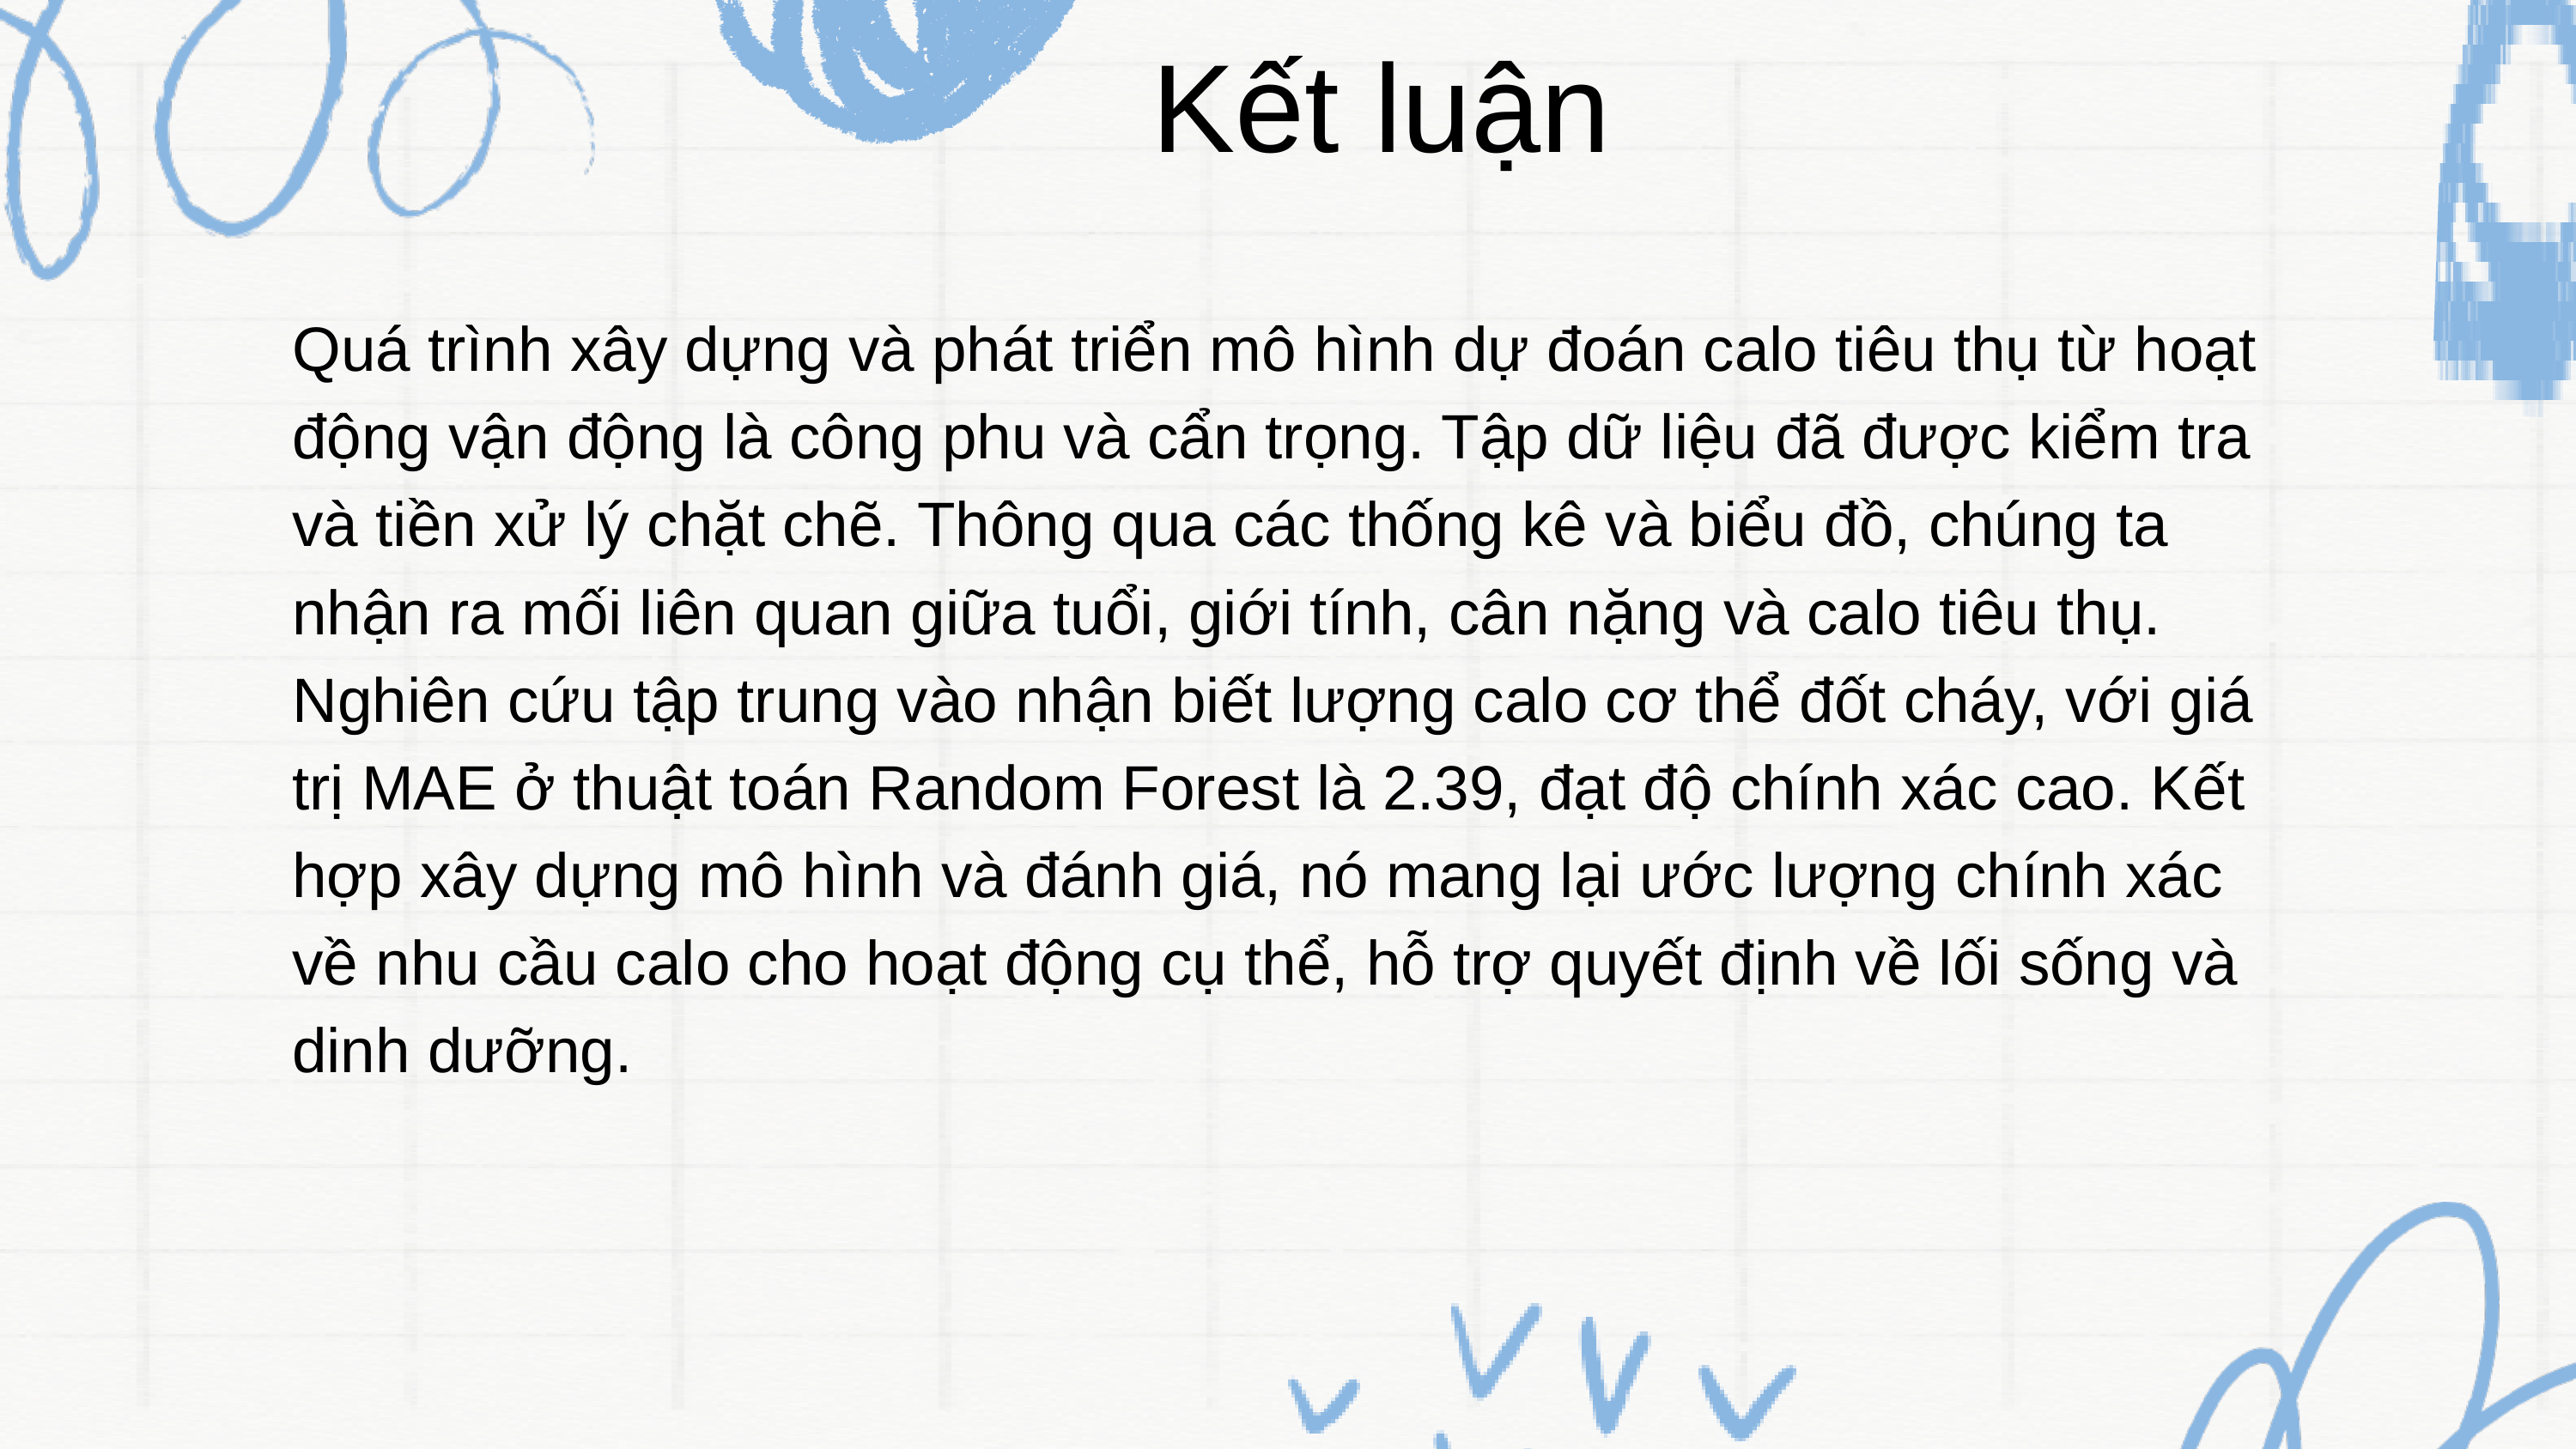

Kết luận

Quá trình xây dựng và phát triển mô hình dự đoán calo tiêu thụ từ hoạt động vận động là công phu và cẩn trọng. Tập dữ liệu đã được kiểm tra và tiền xử lý chặt chẽ. Thông qua các thống kê và biểu đồ, chúng ta nhận ra mối liên quan giữa tuổi, giới tính, cân nặng và calo tiêu thụ.
Nghiên cứu tập trung vào nhận biết lượng calo cơ thể đốt cháy, với giá trị MAE ở thuật toán Random Forest là 2.39, đạt độ chính xác cao. Kết hợp xây dựng mô hình và đánh giá, nó mang lại ước lượng chính xác về nhu cầu calo cho hoạt động cụ thể, hỗ trợ quyết định về lối sống và dinh dưỡng.